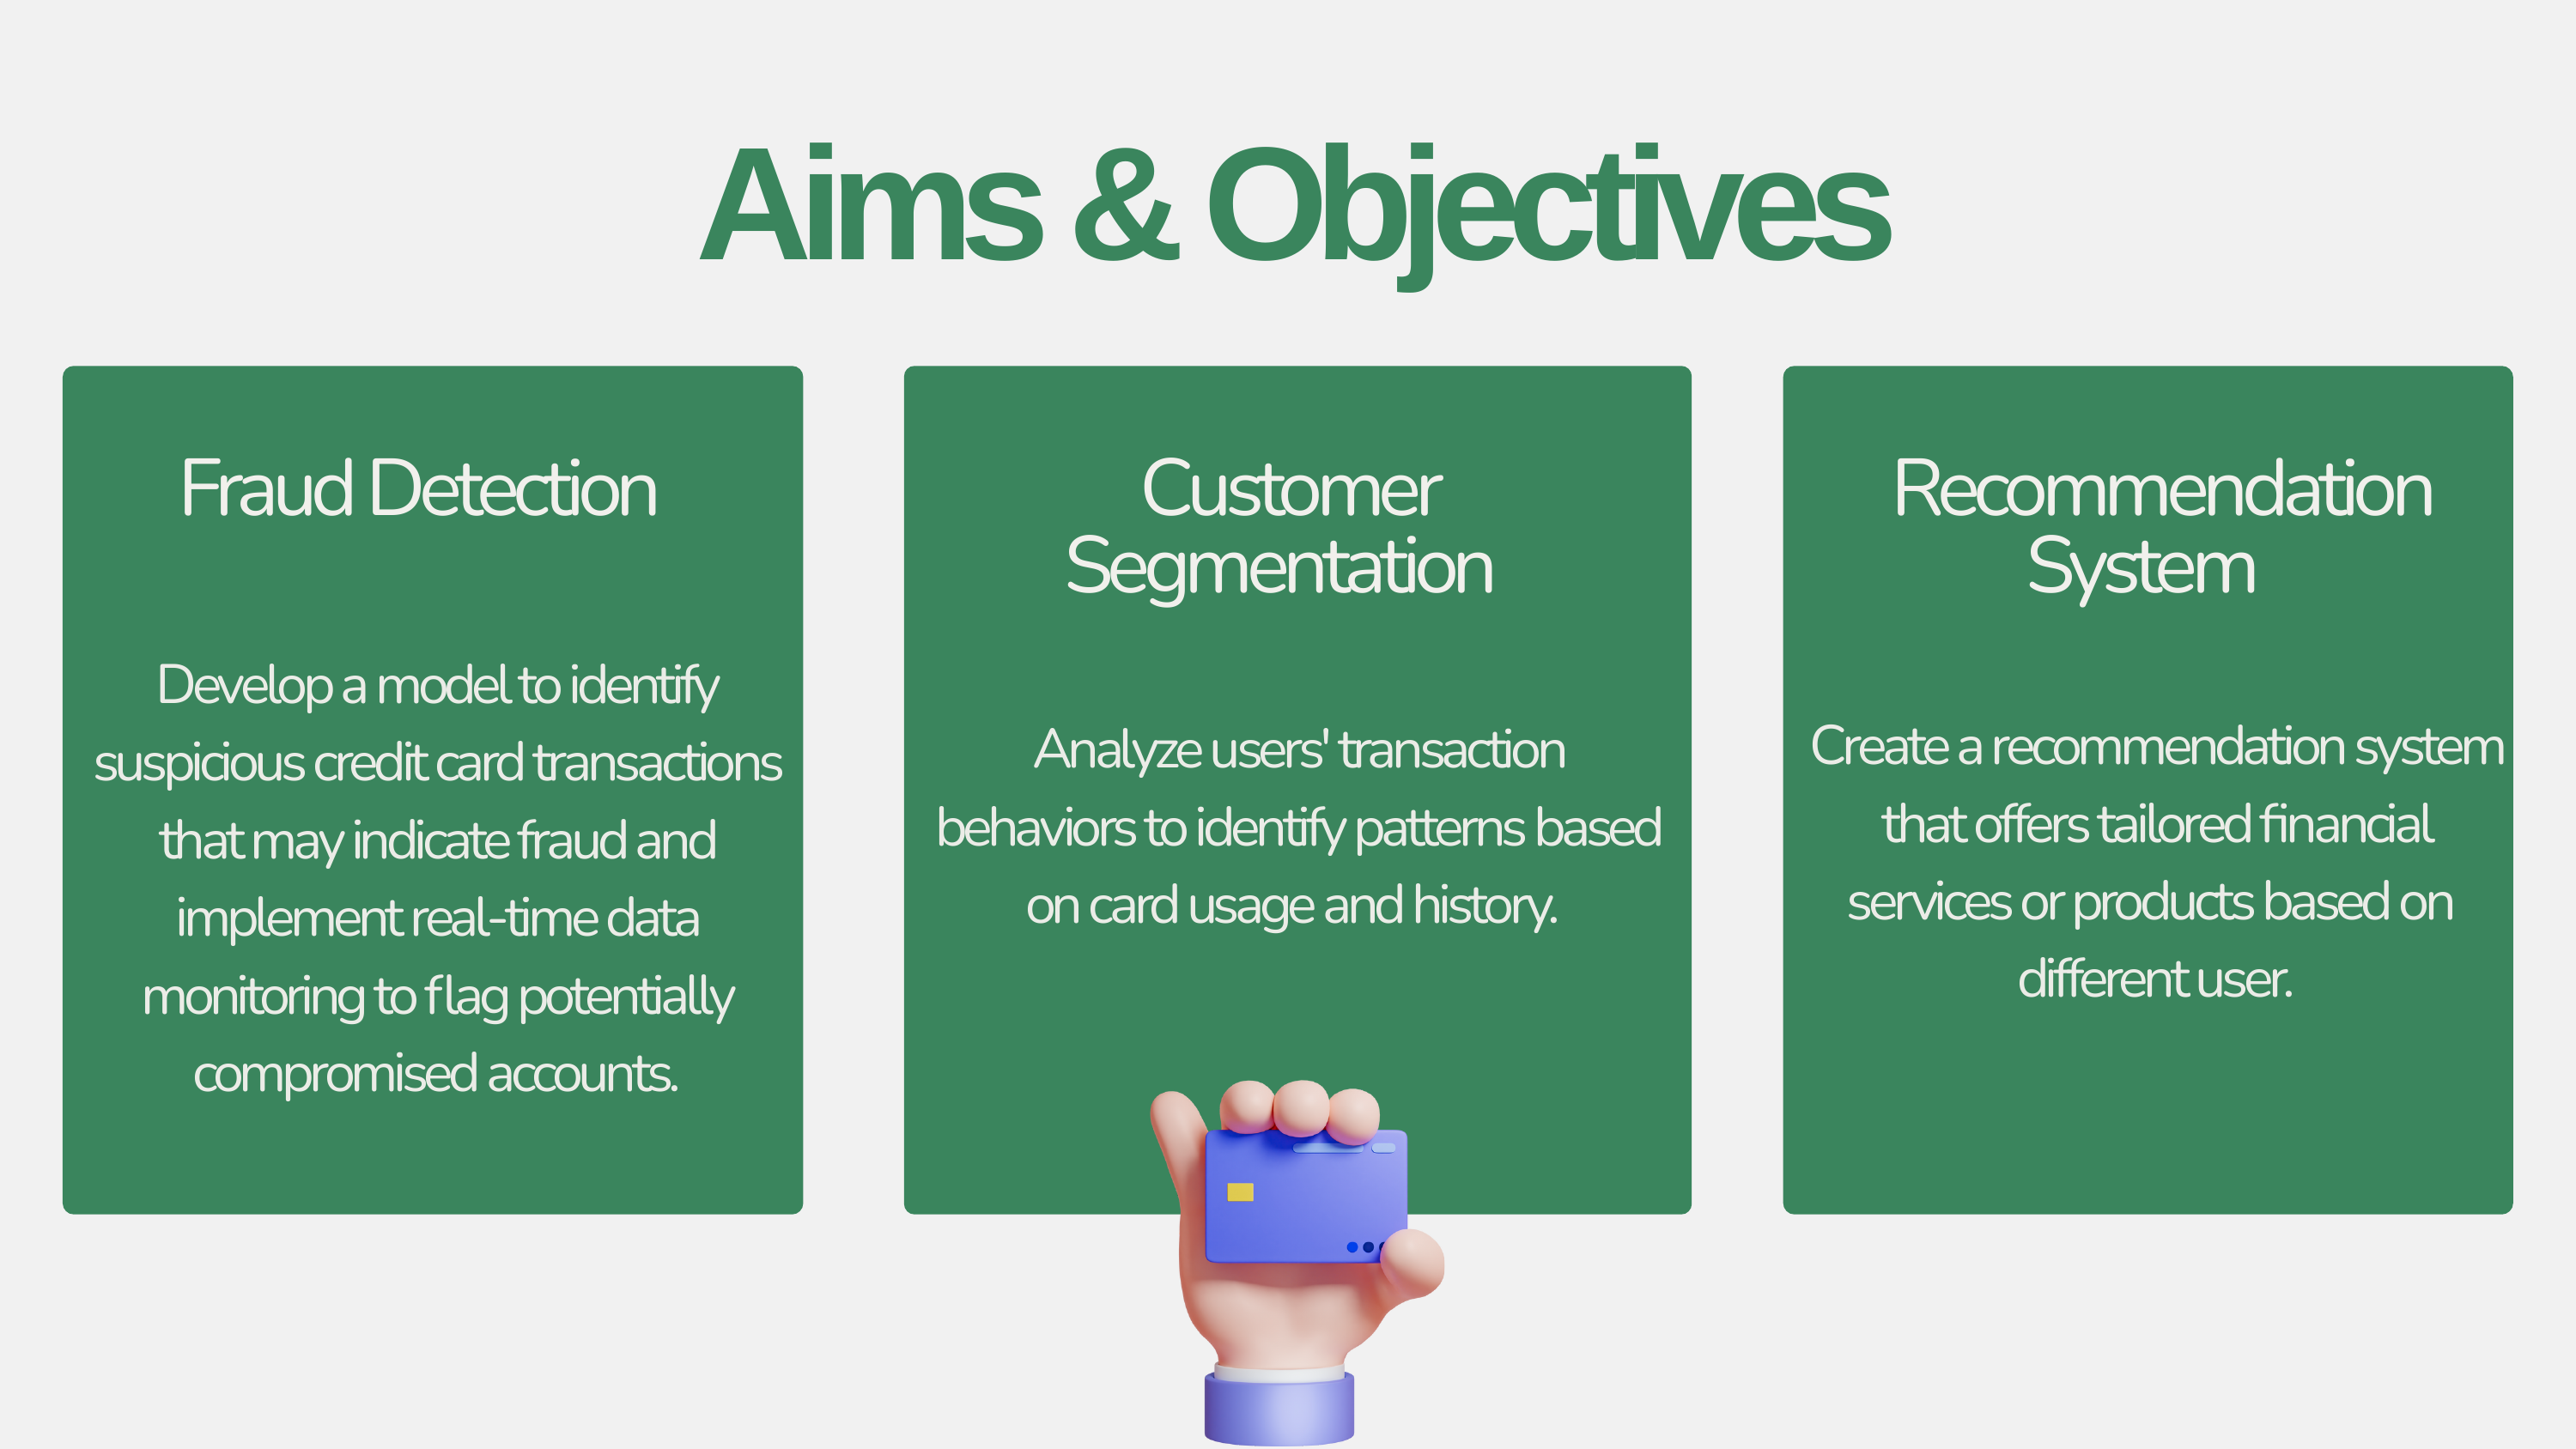

Aims & Objectives

Fraud Detection
Customer Segmentation
 Recommendation System
Develop a model to identify suspicious credit card transactions that may indicate fraud and implement real-time data monitoring to flag potentially compromised accounts.

Create a recommendation system that offers tailored financial services or products based on
different user.
Analyze users' transaction behaviors to identify patterns based on card usage and history.